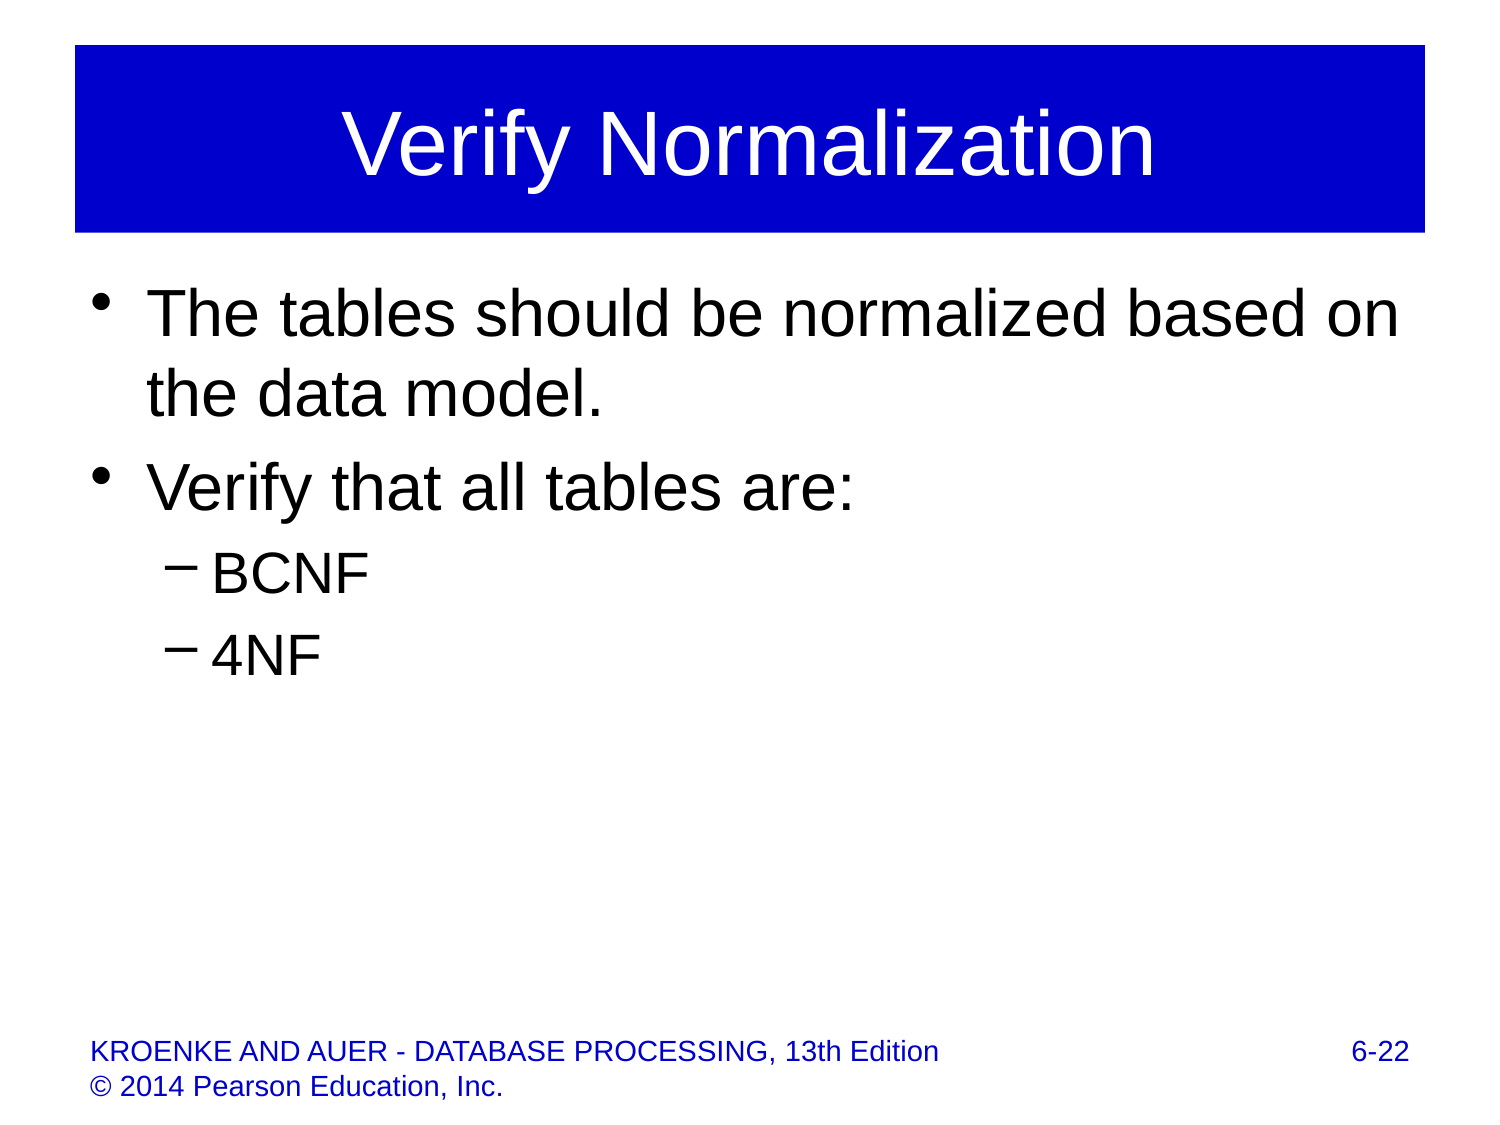

# Verify Normalization
The tables should be normalized based on the data model.
Verify that all tables are:
BCNF
4NF
6-22

KROENKE AND AUER - DATABASE PROCESSING, 13th Edition © 2014 Pearson Education, Inc.